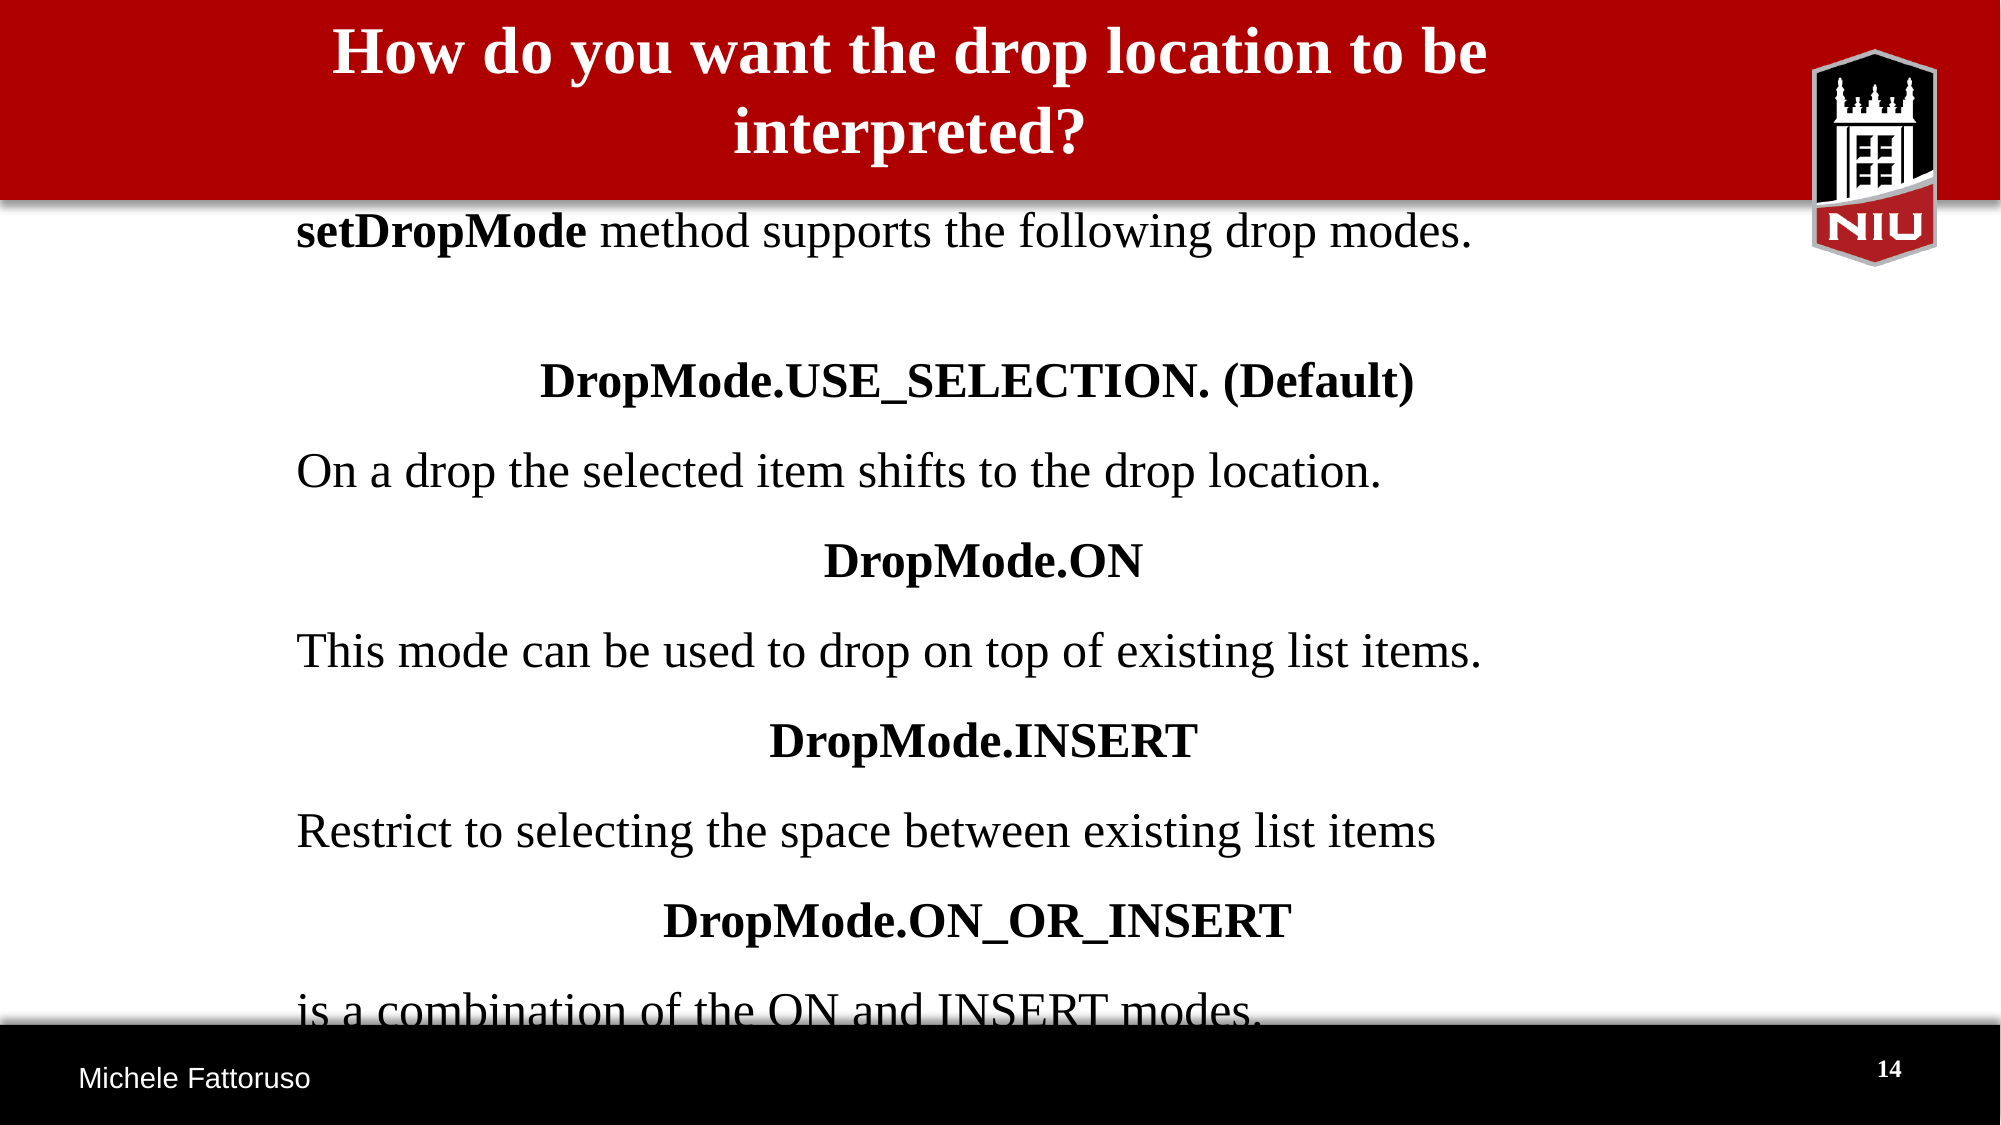

How do you want the drop location to be interpreted?
setDropMode method supports the following drop modes.

DropMode.USE_SELECTION. (Default)
On a drop the selected item shifts to the drop location.
DropMode.ON
This mode can be used to drop on top of existing list items.
DropMode.INSERT
Restrict to selecting the space between existing list items
DropMode.ON_OR_INSERT
is a combination of the ON and INSERT modes.

14
Michele Fattoruso